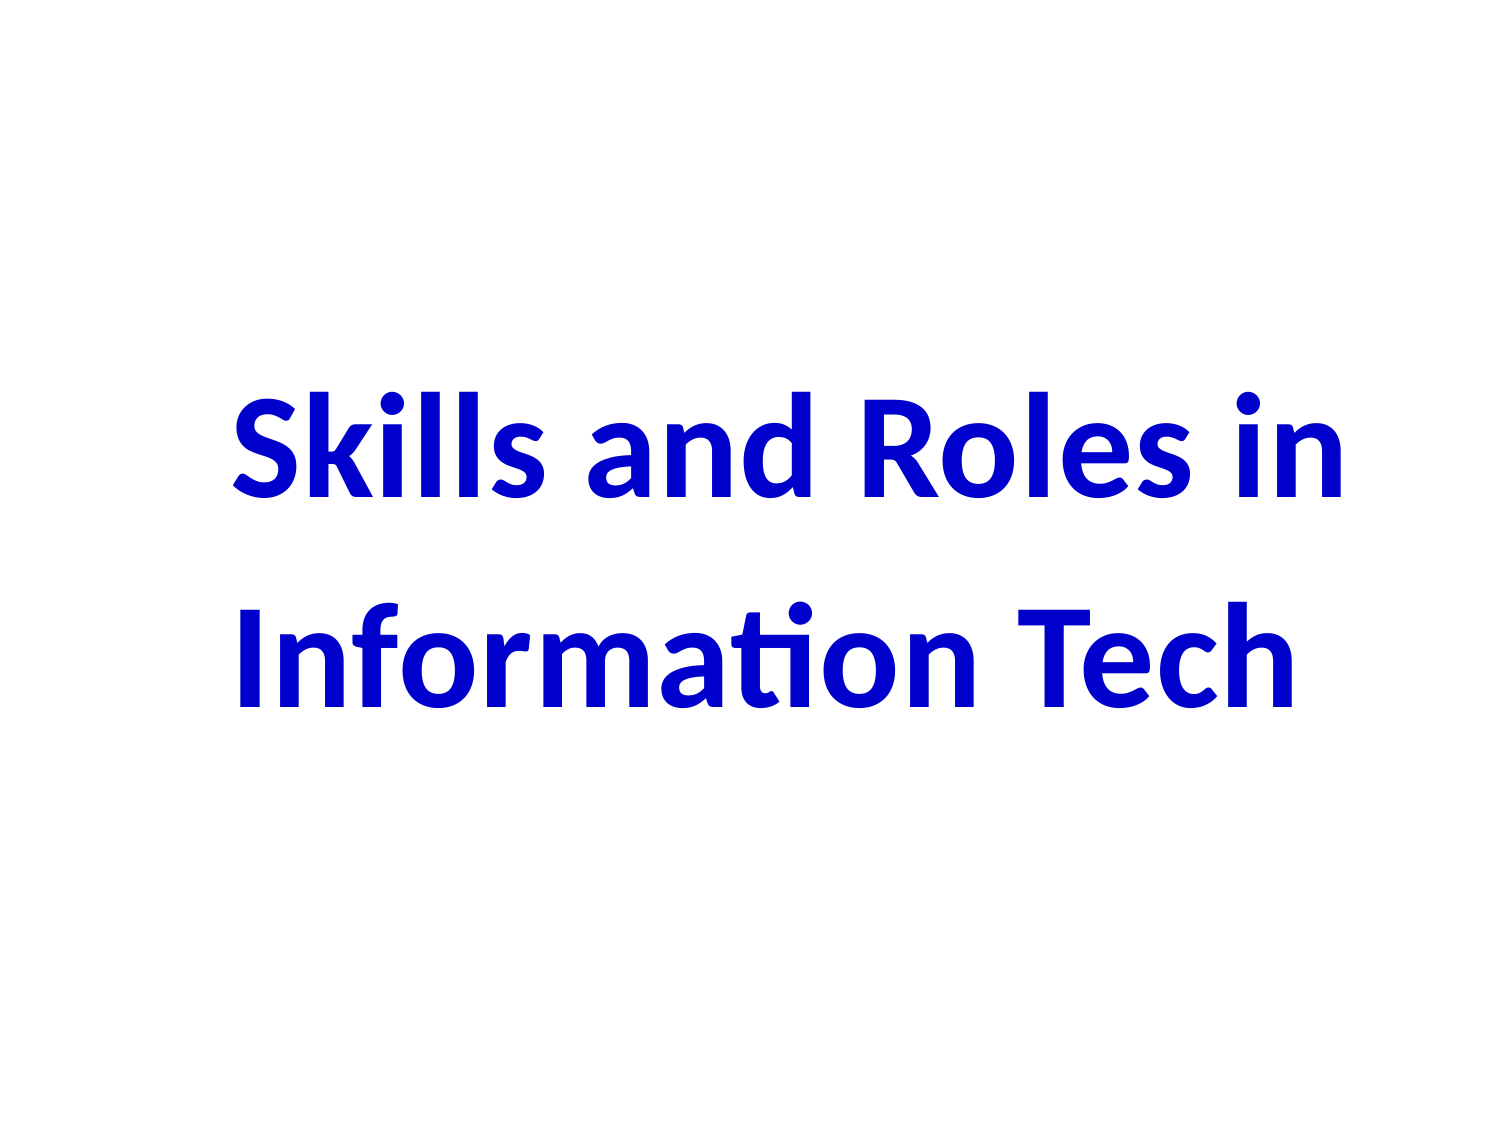

#

    Skills and Roles in
    Information Tech